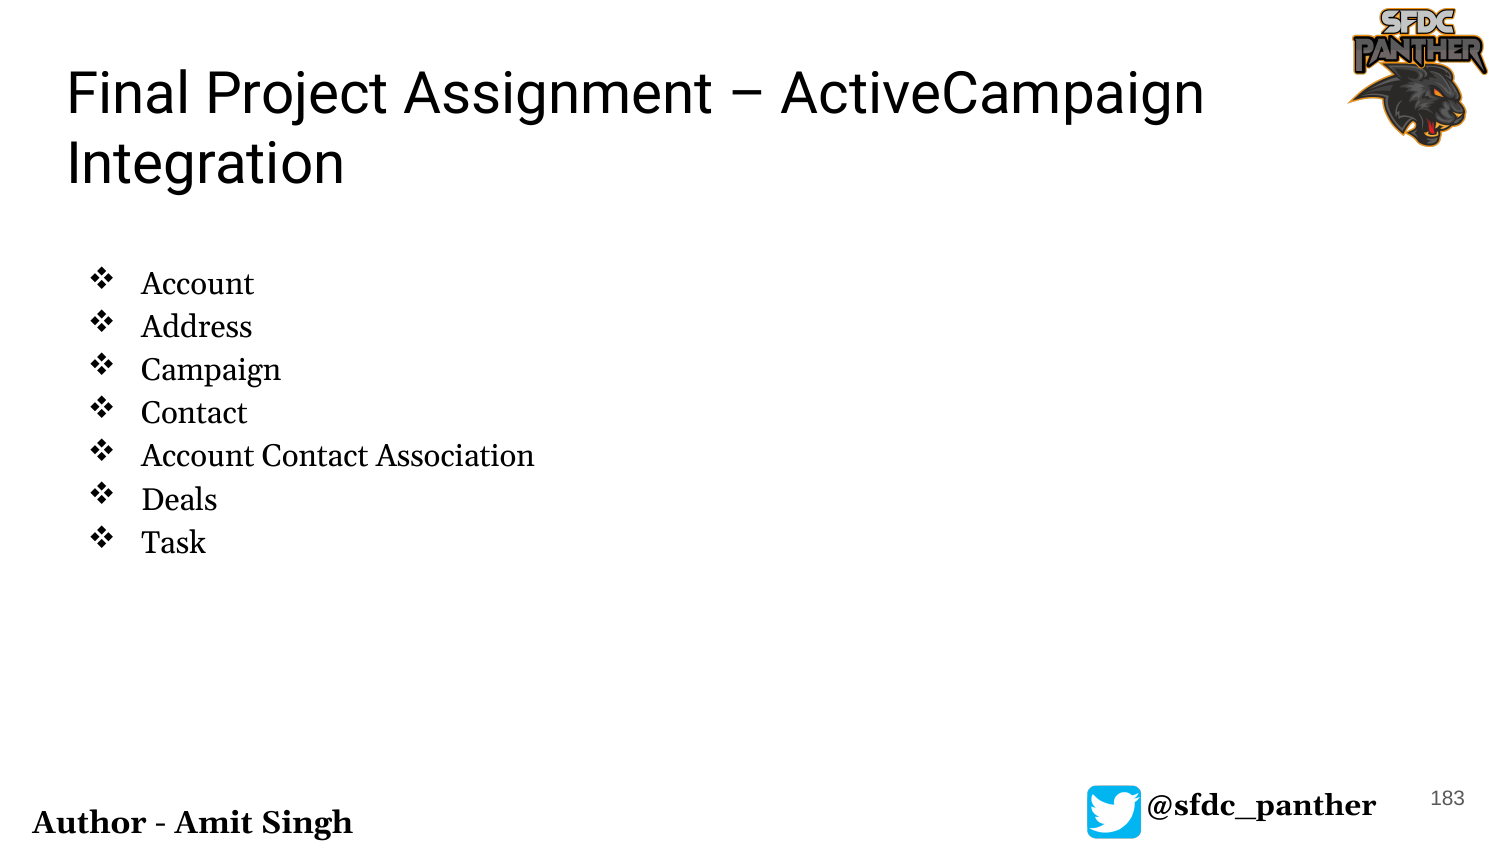

# Final Project Assignment – ActiveCampaign Integration
Account
Address
Campaign
Contact
Account Contact Association
Deals
Task
183